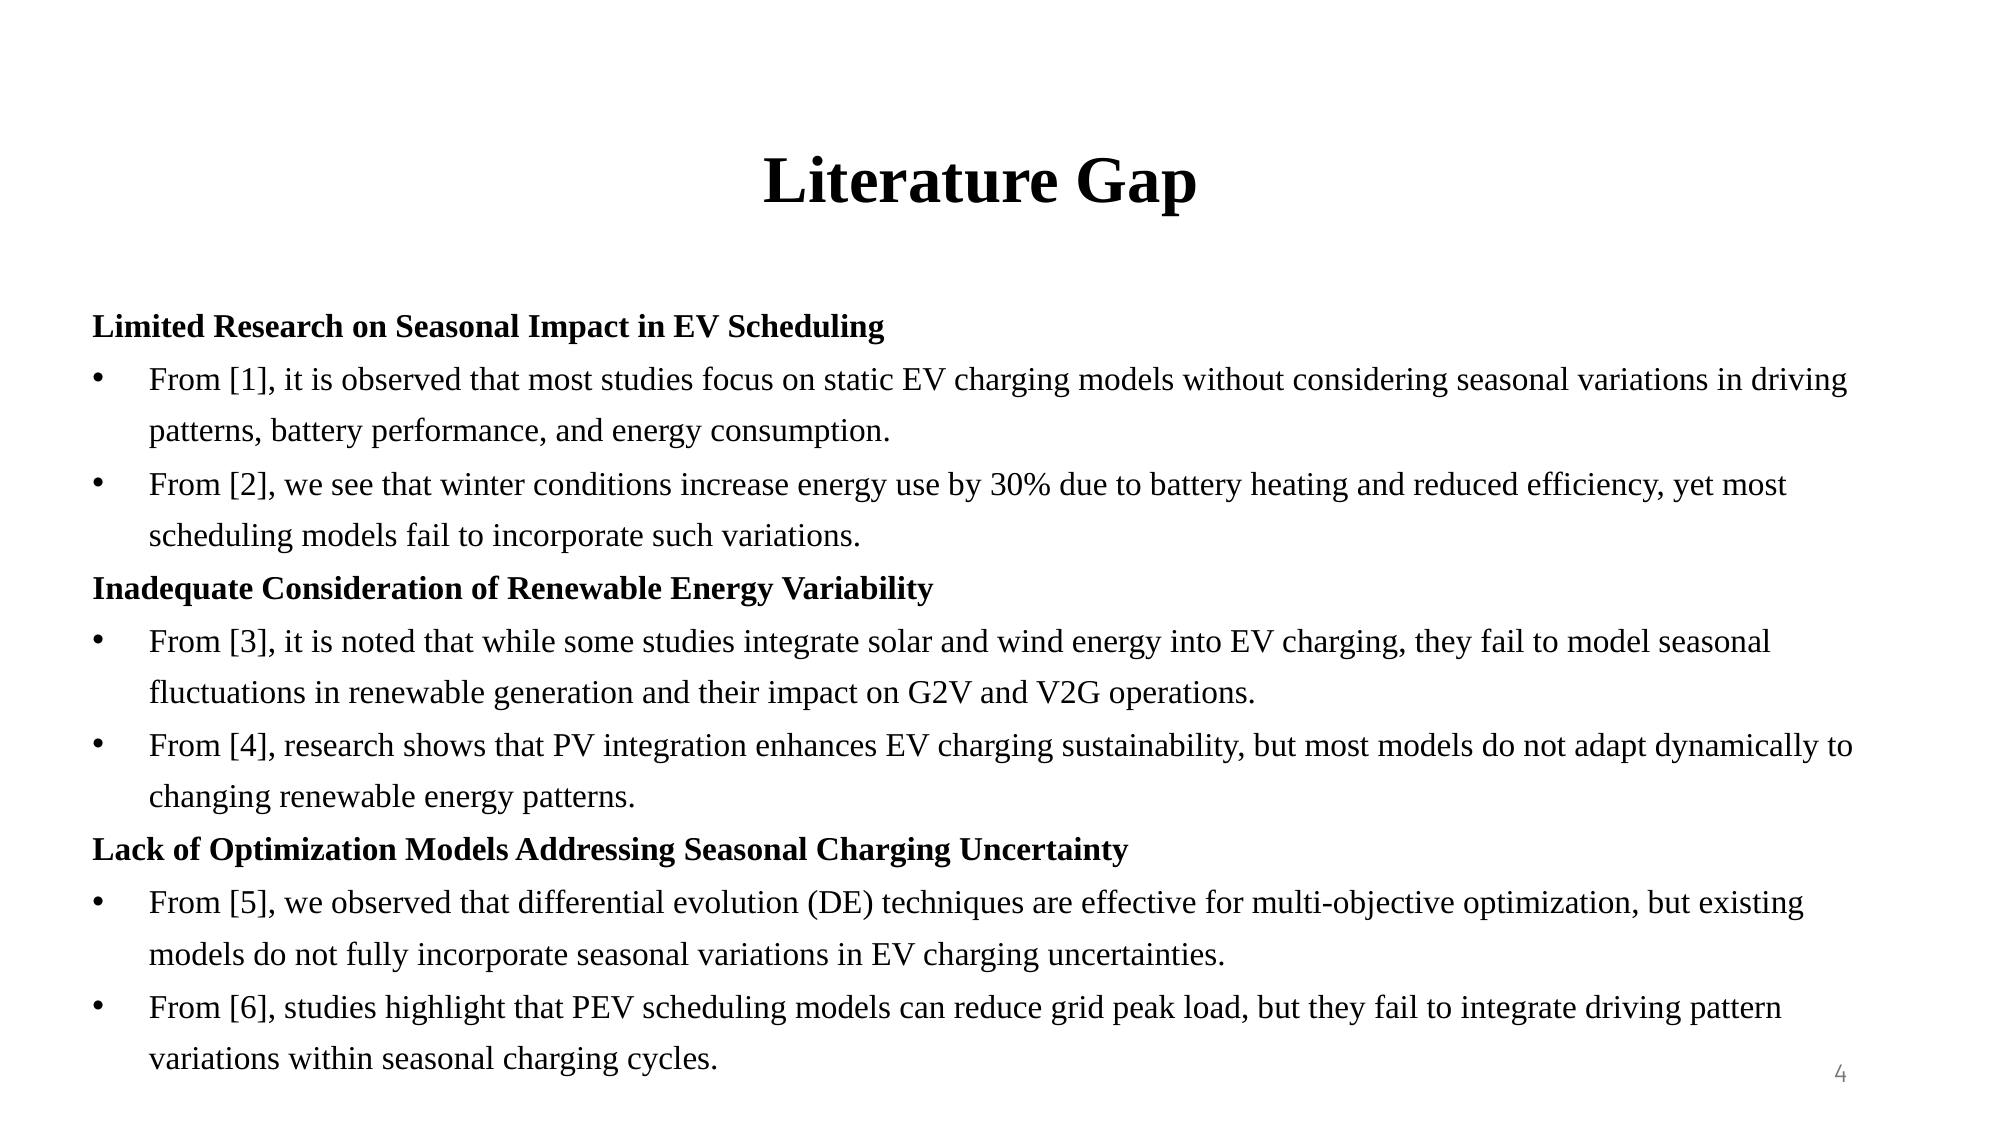

Literature Gap
Limited Research on Seasonal Impact in EV Scheduling
From [1], it is observed that most studies focus on static EV charging models without considering seasonal variations in driving patterns, battery performance, and energy consumption.
From [2], we see that winter conditions increase energy use by 30% due to battery heating and reduced efficiency, yet most scheduling models fail to incorporate such variations.
Inadequate Consideration of Renewable Energy Variability
From [3], it is noted that while some studies integrate solar and wind energy into EV charging, they fail to model seasonal fluctuations in renewable generation and their impact on G2V and V2G operations.
From [4], research shows that PV integration enhances EV charging sustainability, but most models do not adapt dynamically to changing renewable energy patterns.
Lack of Optimization Models Addressing Seasonal Charging Uncertainty
From [5], we observed that differential evolution (DE) techniques are effective for multi-objective optimization, but existing models do not fully incorporate seasonal variations in EV charging uncertainties.
From [6], studies highlight that PEV scheduling models can reduce grid peak load, but they fail to integrate driving pattern variations within seasonal charging cycles.
4